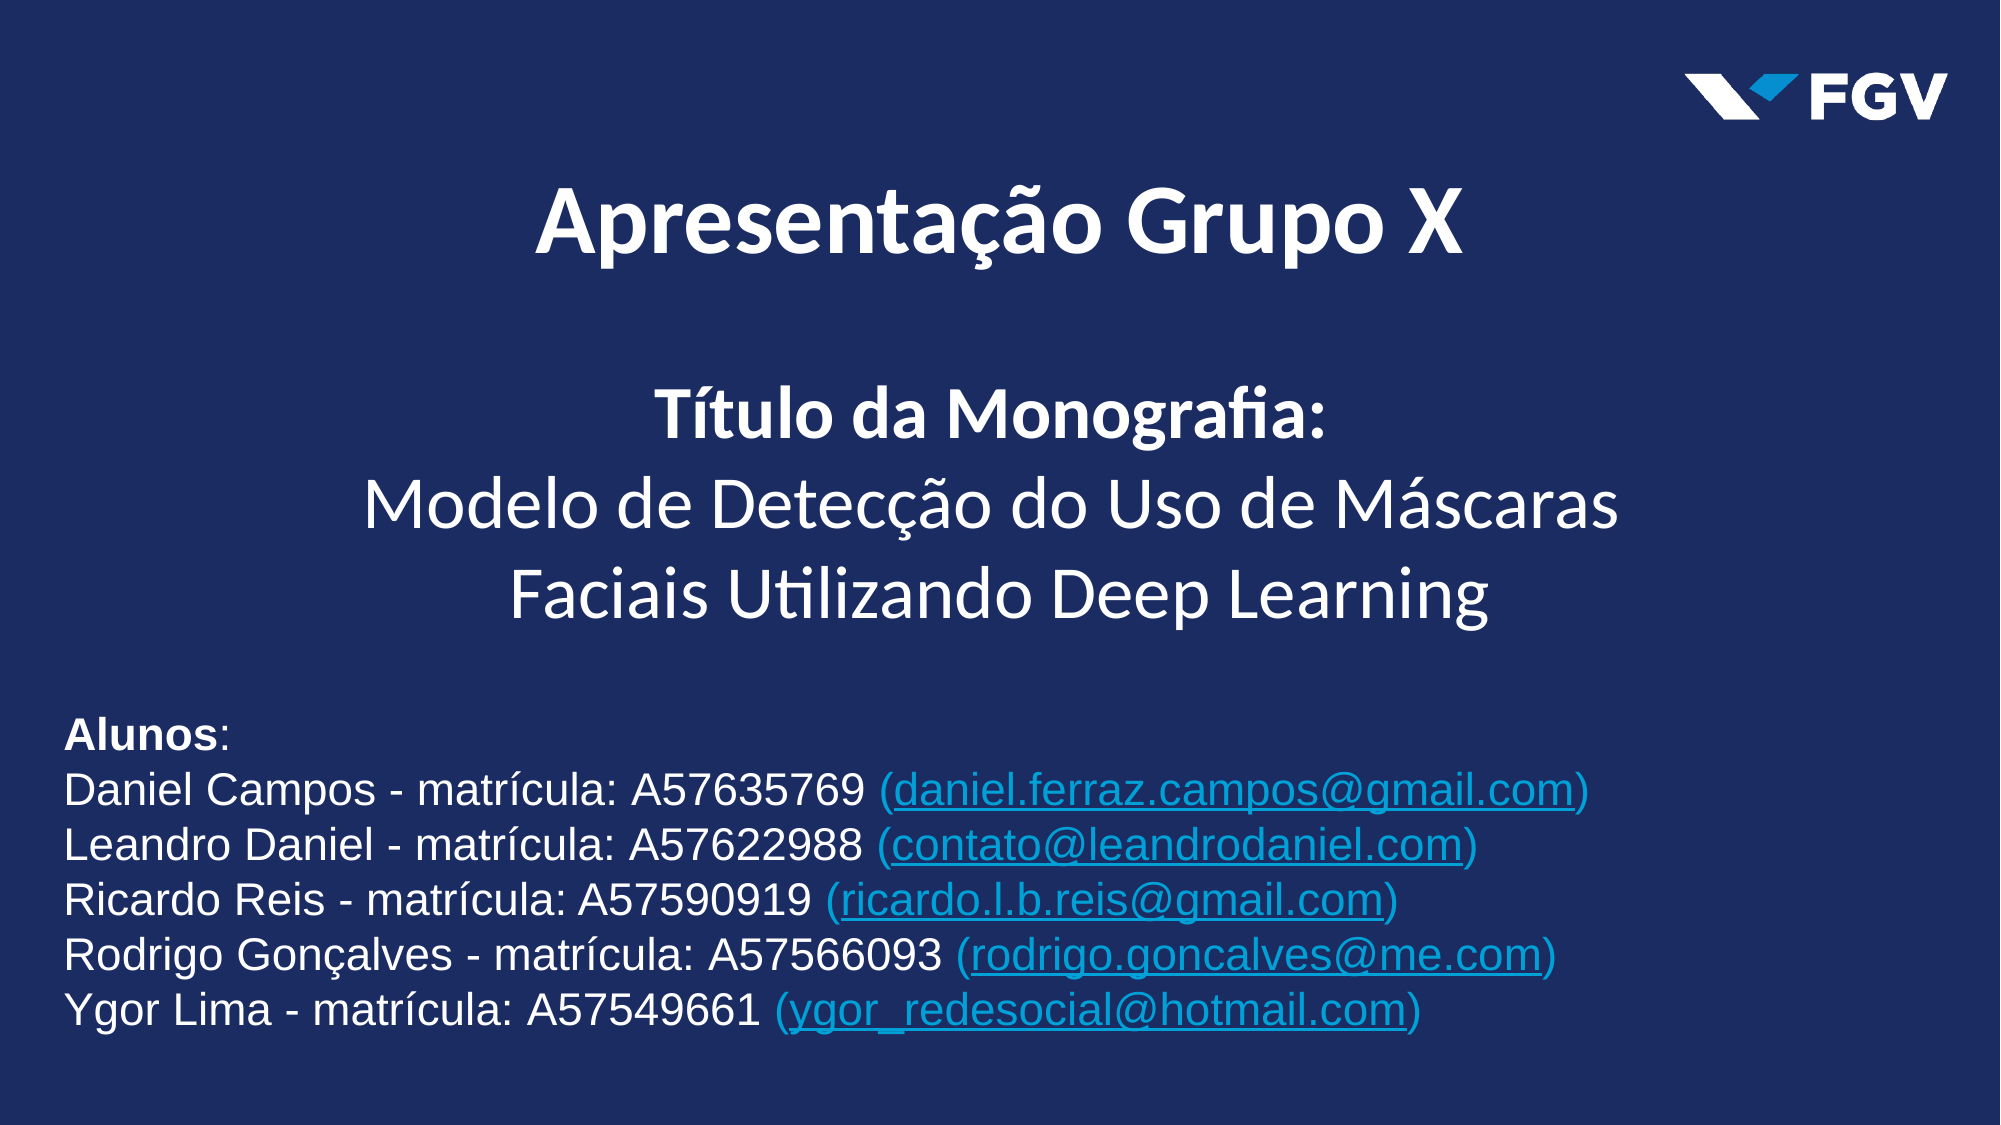

Apresentação Grupo X

Título da Monografia:
Modelo de Detecção do Uso de Máscaras
Faciais Utilizando Deep Learning
Alunos:
Daniel Campos - matrícula: A57635769 (daniel.ferraz.campos@gmail.com)
Leandro Daniel - matrícula: A57622988 (contato@leandrodaniel.com)
Ricardo Reis - matrícula: A57590919 (ricardo.l.b.reis@gmail.com)
Rodrigo Gonçalves - matrícula: A57566093 (rodrigo.goncalves@me.com)
Ygor Lima - matrícula: A57549661 (ygor_redesocial@hotmail.com)